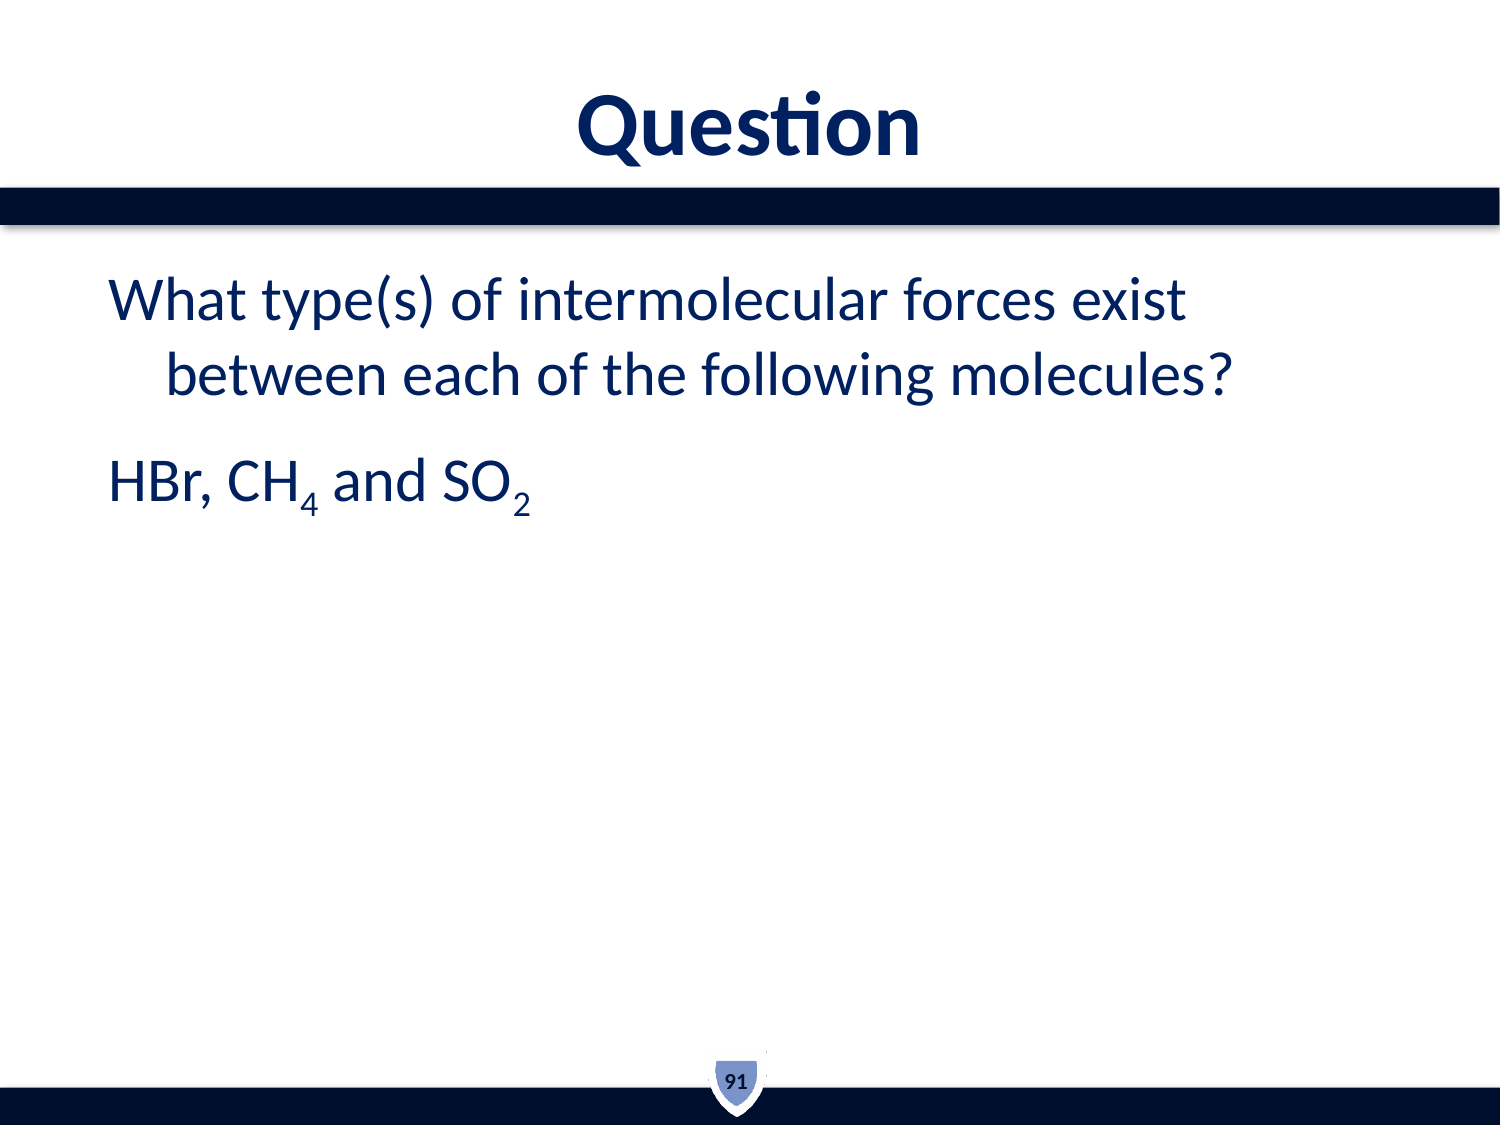

# Question
What type(s) of intermolecular forces exist between each of the following molecules?
HBr, CH4 and SO2
91